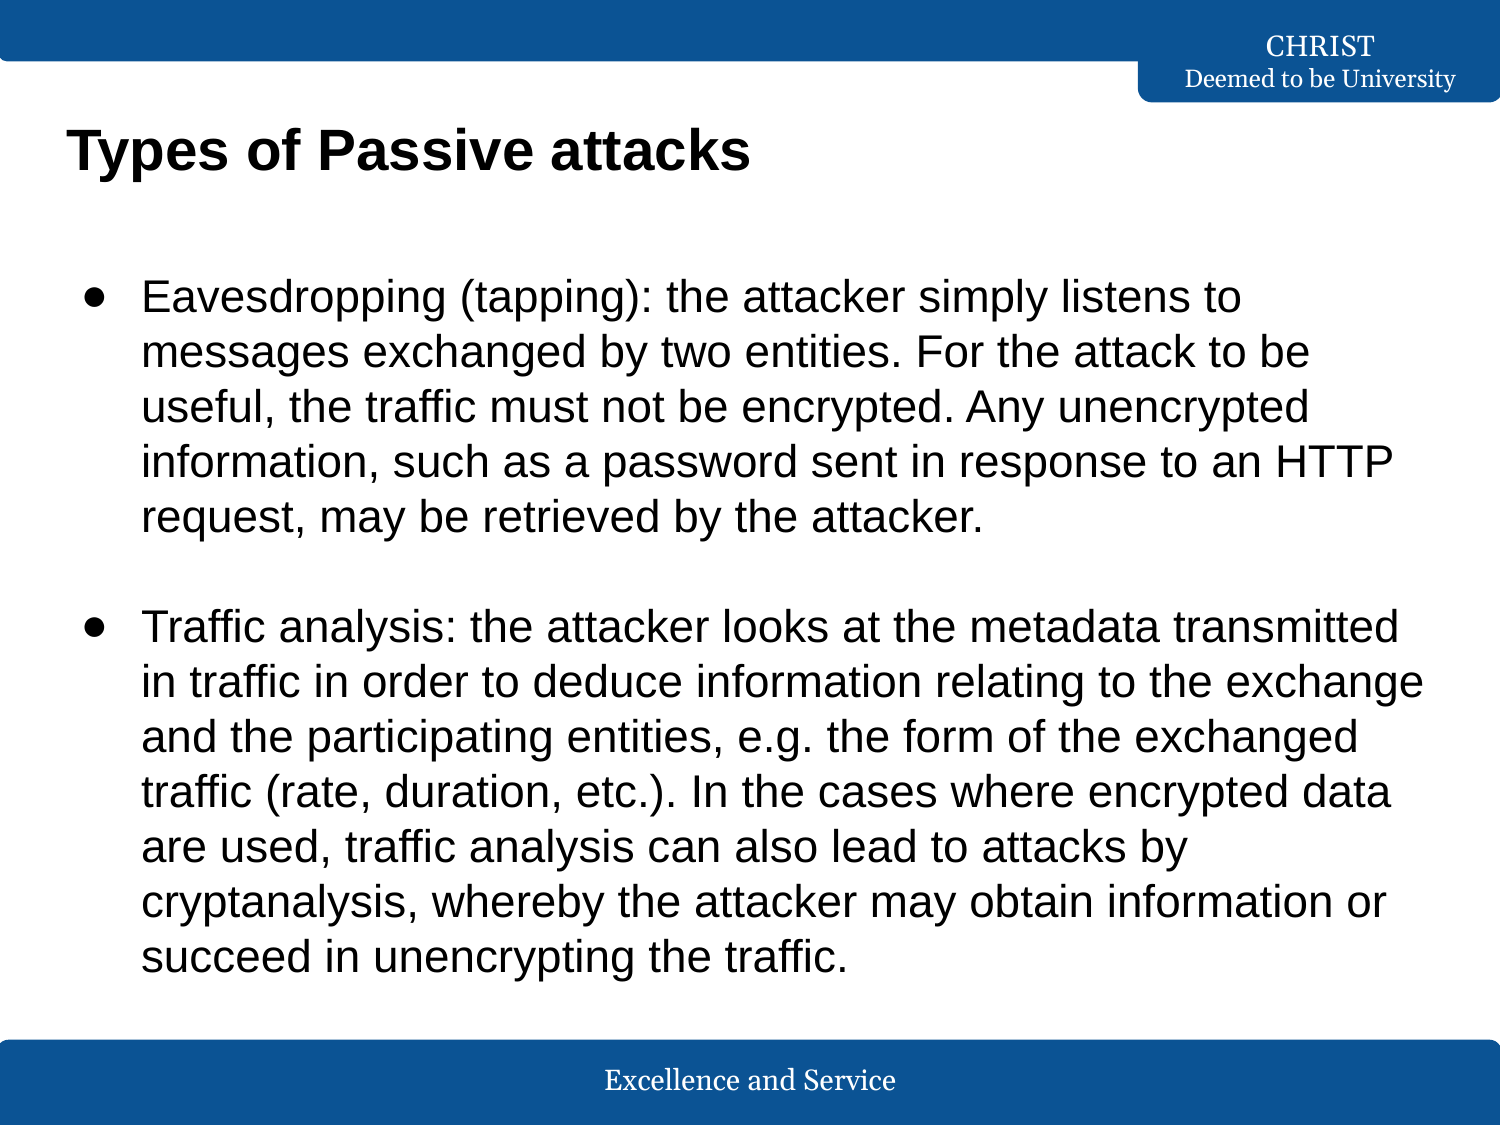

# Types of Passive attacks
Eavesdropping (tapping): the attacker simply listens to messages exchanged by two entities. For the attack to be useful, the traffic must not be encrypted. Any unencrypted information, such as a password sent in response to an HTTP request, may be retrieved by the attacker.

Traffic analysis: the attacker looks at the metadata transmitted in traffic in order to deduce information relating to the exchange and the participating entities, e.g. the form of the exchanged traffic (rate, duration, etc.). In the cases where encrypted data are used, traffic analysis can also lead to attacks by cryptanalysis, whereby the attacker may obtain information or succeed in unencrypting the traffic.